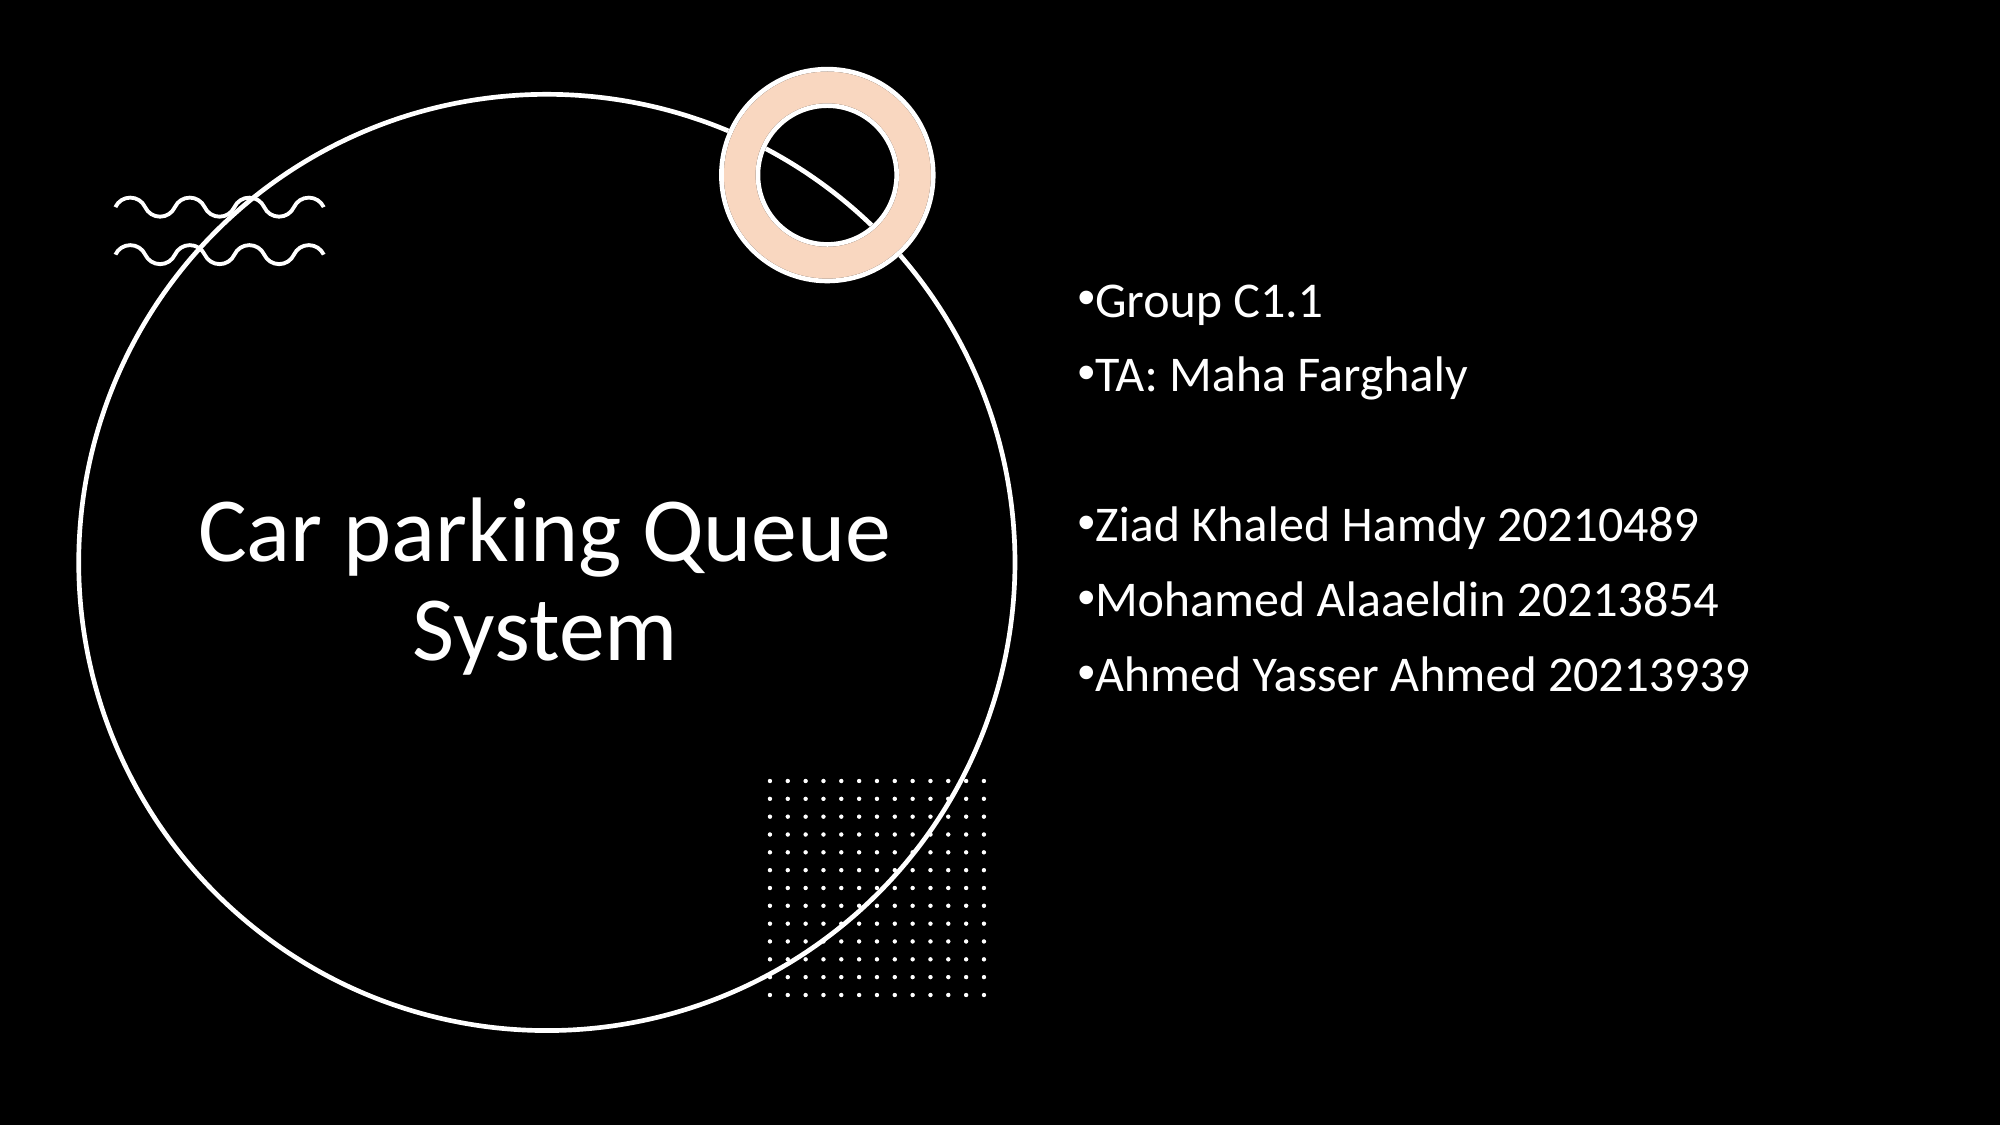

Group C1.1
TA: Maha Farghaly

Ziad Khaled Hamdy 20210489
Mohamed Alaaeldin 20213854
Ahmed Yasser Ahmed 20213939

# Car parking Queue System